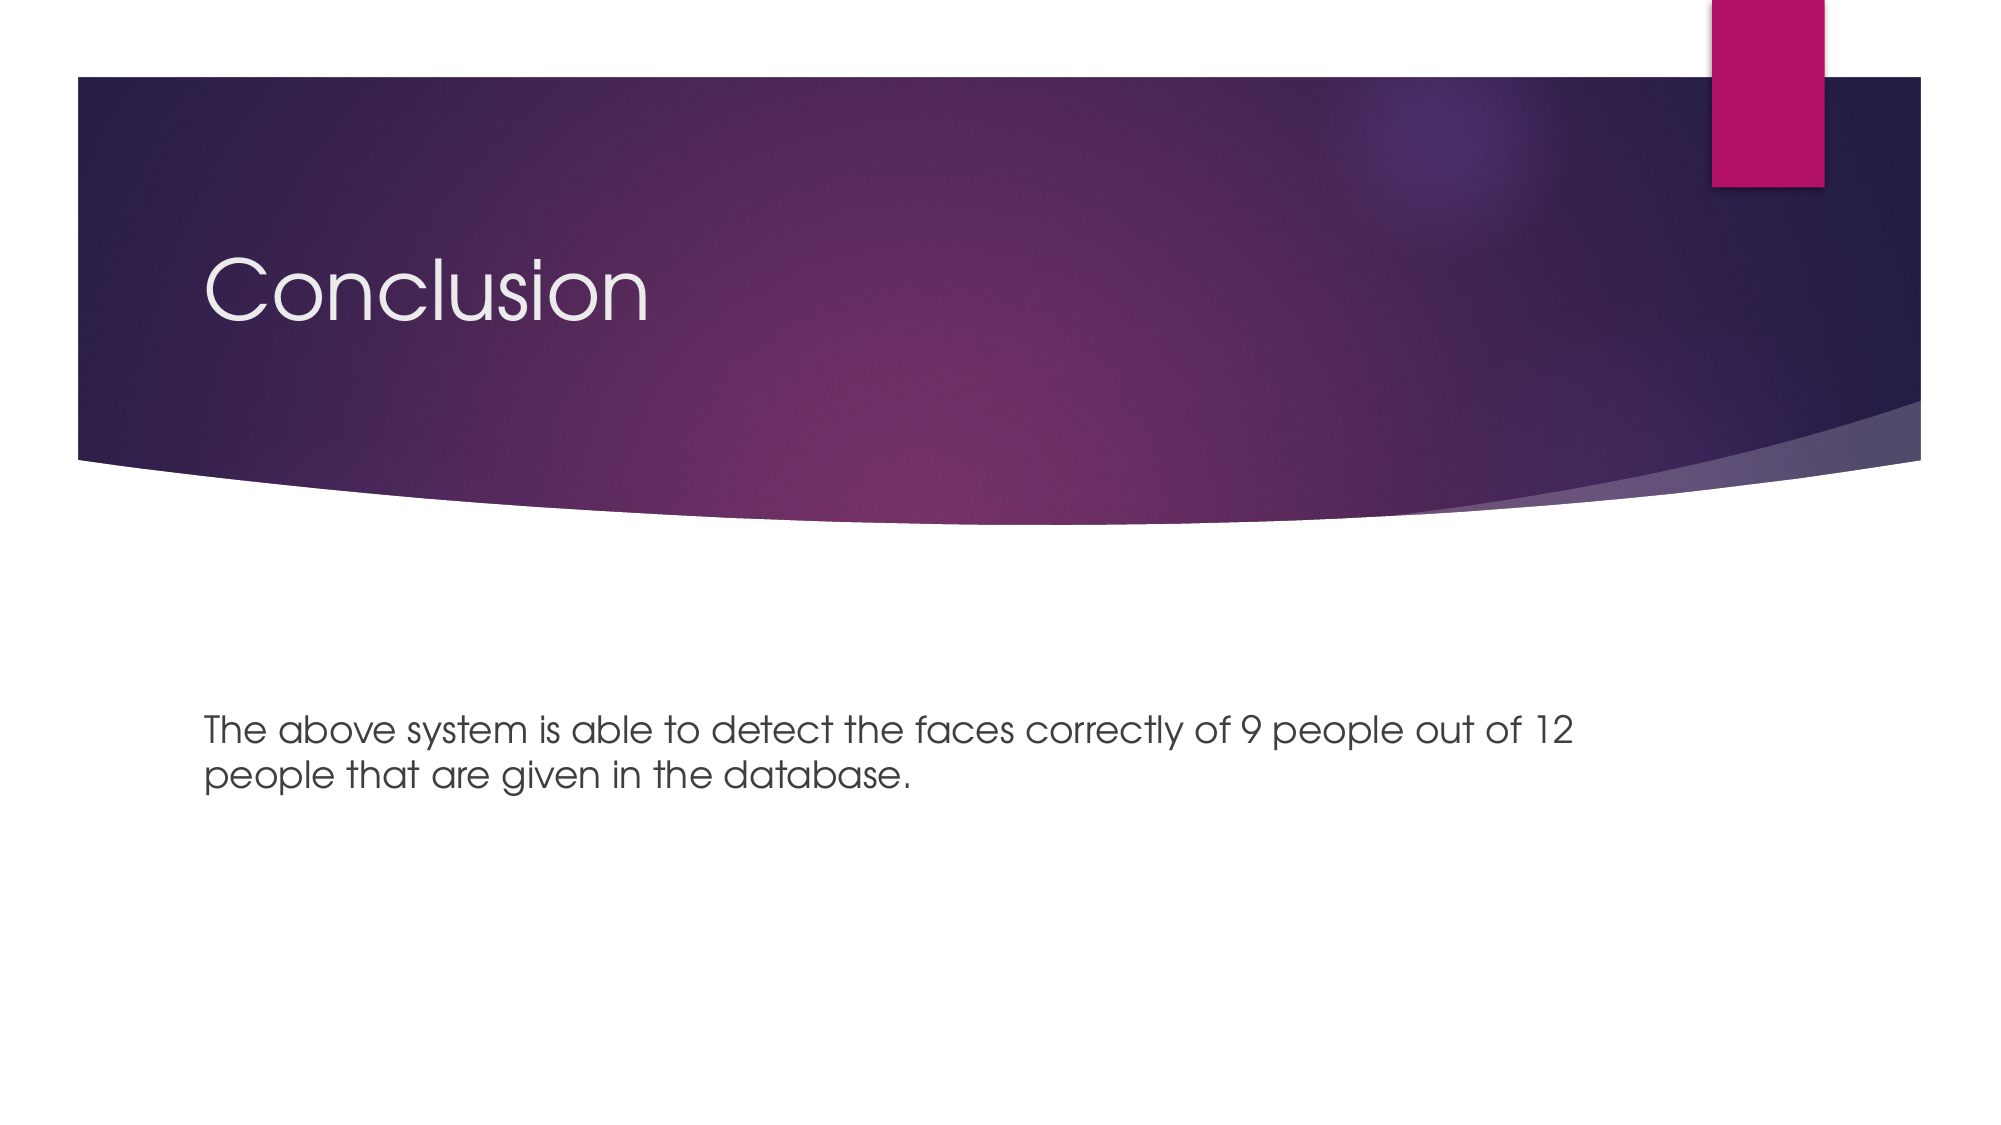

# Conclusion
The above system is able to detect the faces correctly of 9 people out of 12 people that are given in the database.